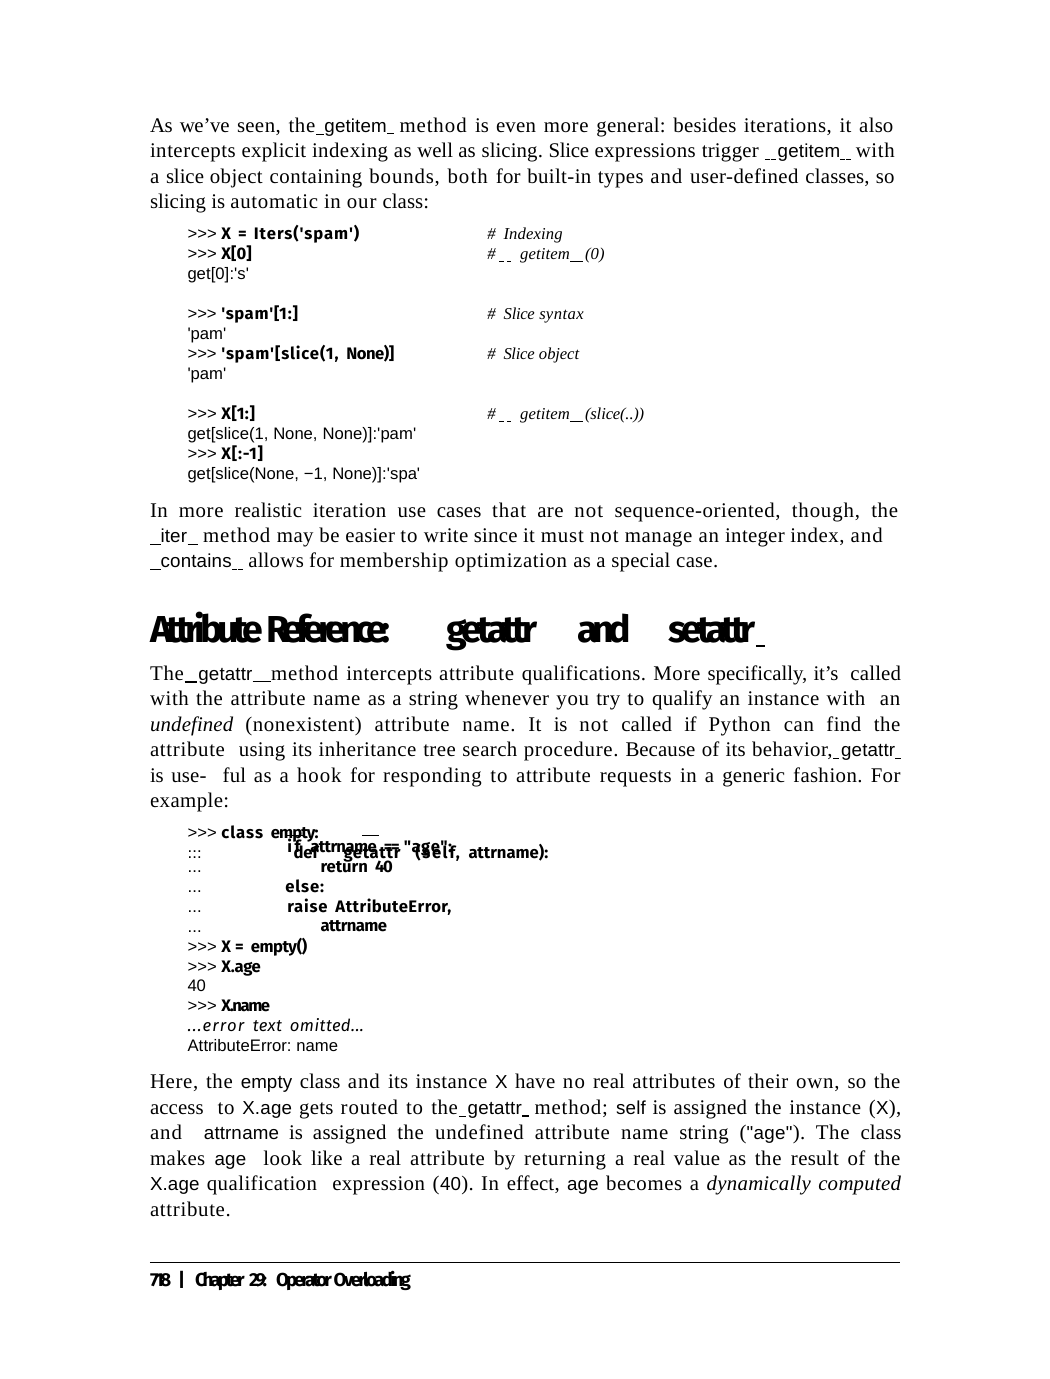

As we’ve seen, the getitem method is even more general: besides iterations, it also  intercepts explicit indexing as well as slicing. Slice expressions trigger   getitem  with  a slice object containing bounds, both for built-in types and user-defined classes, so  slicing is automatic in our class:
>>> X = Iters('spam')
>>> X[0]
get[0]:'s'
# Indexing
#  getitem   (0)
>>> 'spam'[1:]
'pam'
>>> 'spam'[slice(1, None)]
'pam'
# Slice syntax
# Slice object
>>> X[1:]
get[slice(1, None, None)]:'pam'
>>> X[:-1]
get[slice(None, −1, None)]:'spa'
#  getitem   (slice(..))
In more realistic iteration use cases that are not sequence-oriented, though, the
  iter  method may be easier to write since it must not manage an integer index, and
  contains  allows for membership optimization as a special case.

Attribute Reference:	getattr	and	setattr
The  getattr   method intercepts attribute qualifications. More specifically, it’s  called with the attribute name as a string whenever you try to qualify an instance with  an undefined (nonexistent) attribute name. It is not called if Python can find the attribute  using its inheritance tree search procedure. Because of its behavior, getattr  is use-  ful as a hook for responding to attribute requests in a generic fashion. For example:
>>> class empty:
...	def	getattr  (self, attrname):
...
...
...
...
if attrname == "age":  return 40
else:
raise AttributeError, attrname

...
>>> X = empty()
>>> X.age
40
>>> X.name
...error text omitted...
AttributeError: name
Here, the empty class and its instance X have no real attributes of their own, so the access  to X.age gets routed to the getattr method; self is assigned the instance (X), and  attrname is assigned the undefined attribute name string ("age"). The class makes age  look like a real attribute by returning a real value as the result of the X.age qualification  expression (40). In effect, age becomes a dynamically computed attribute.

718  |  Chapter 29:  Operator Overloading